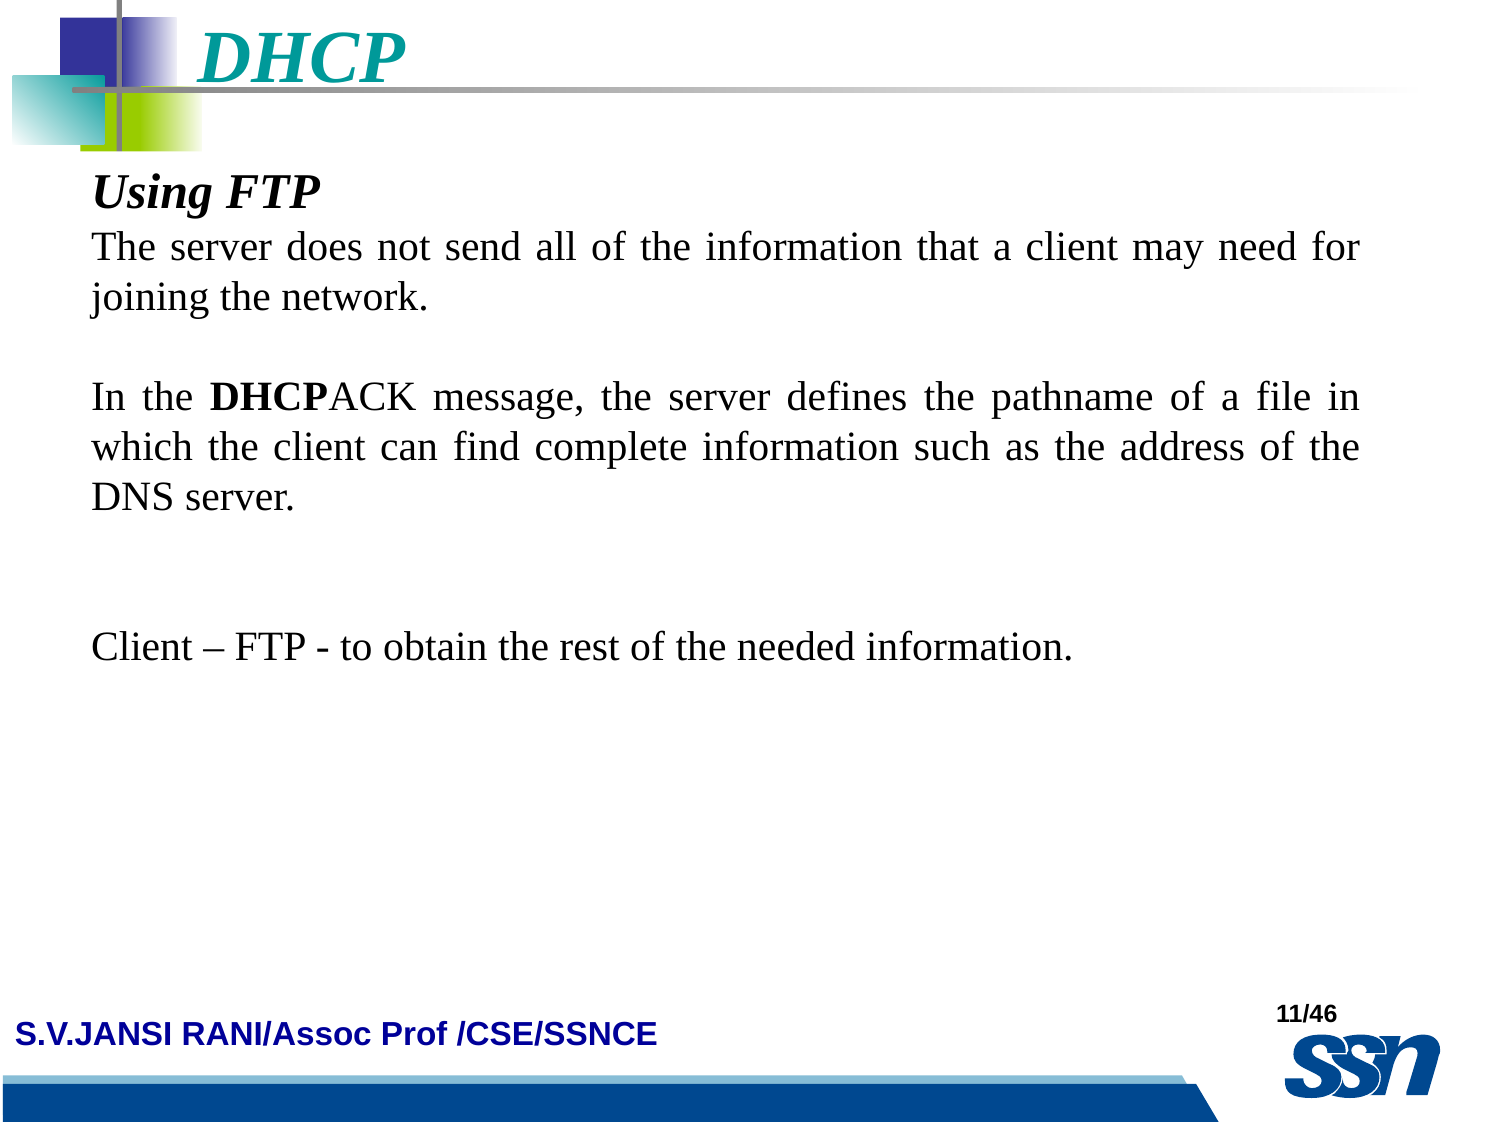

DHCP

Using FTP
The server does not send all of the information that a client may need for joining the network.

In the DHCPACK message, the server defines the pathname of a file in which the client can find complete information such as the address of the DNS server.

Client – FTP - to obtain the rest of the needed information.